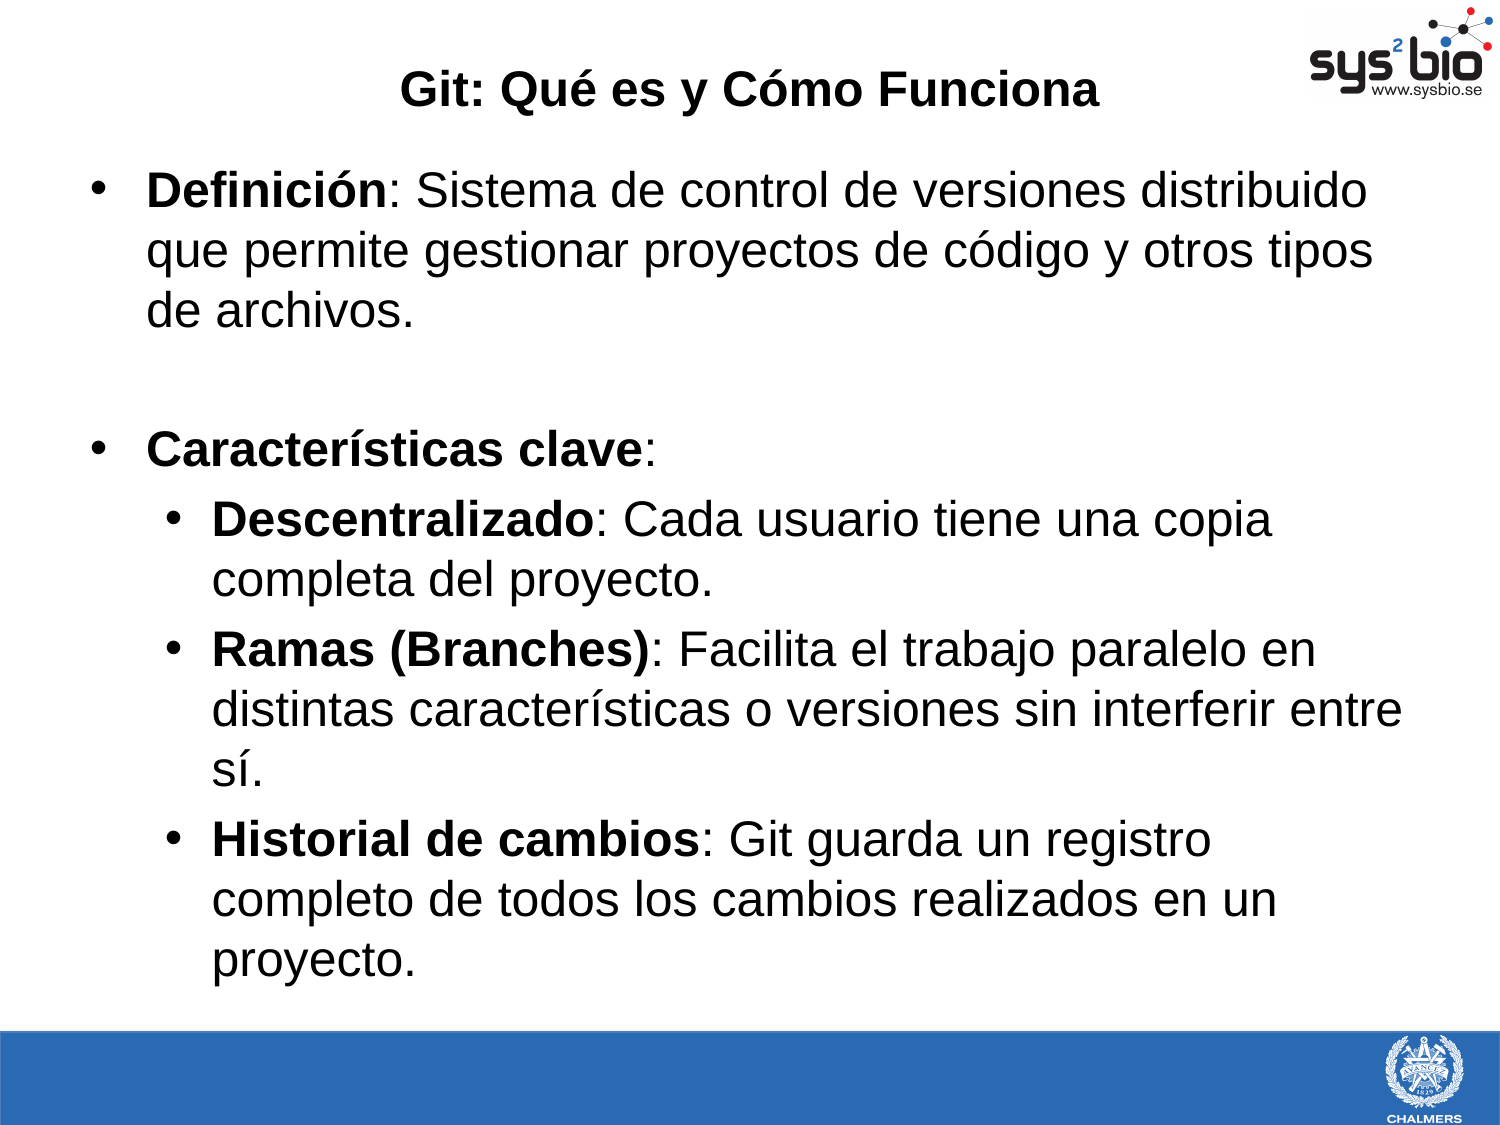

# Git: Qué es y Cómo Funciona
Definición: Sistema de control de versiones distribuido que permite gestionar proyectos de código y otros tipos de archivos.

Características clave:
Descentralizado: Cada usuario tiene una copia completa del proyecto.
Ramas (Branches): Facilita el trabajo paralelo en distintas características o versiones sin interferir entre sí.
Historial de cambios: Git guarda un registro completo de todos los cambios realizados en un proyecto.